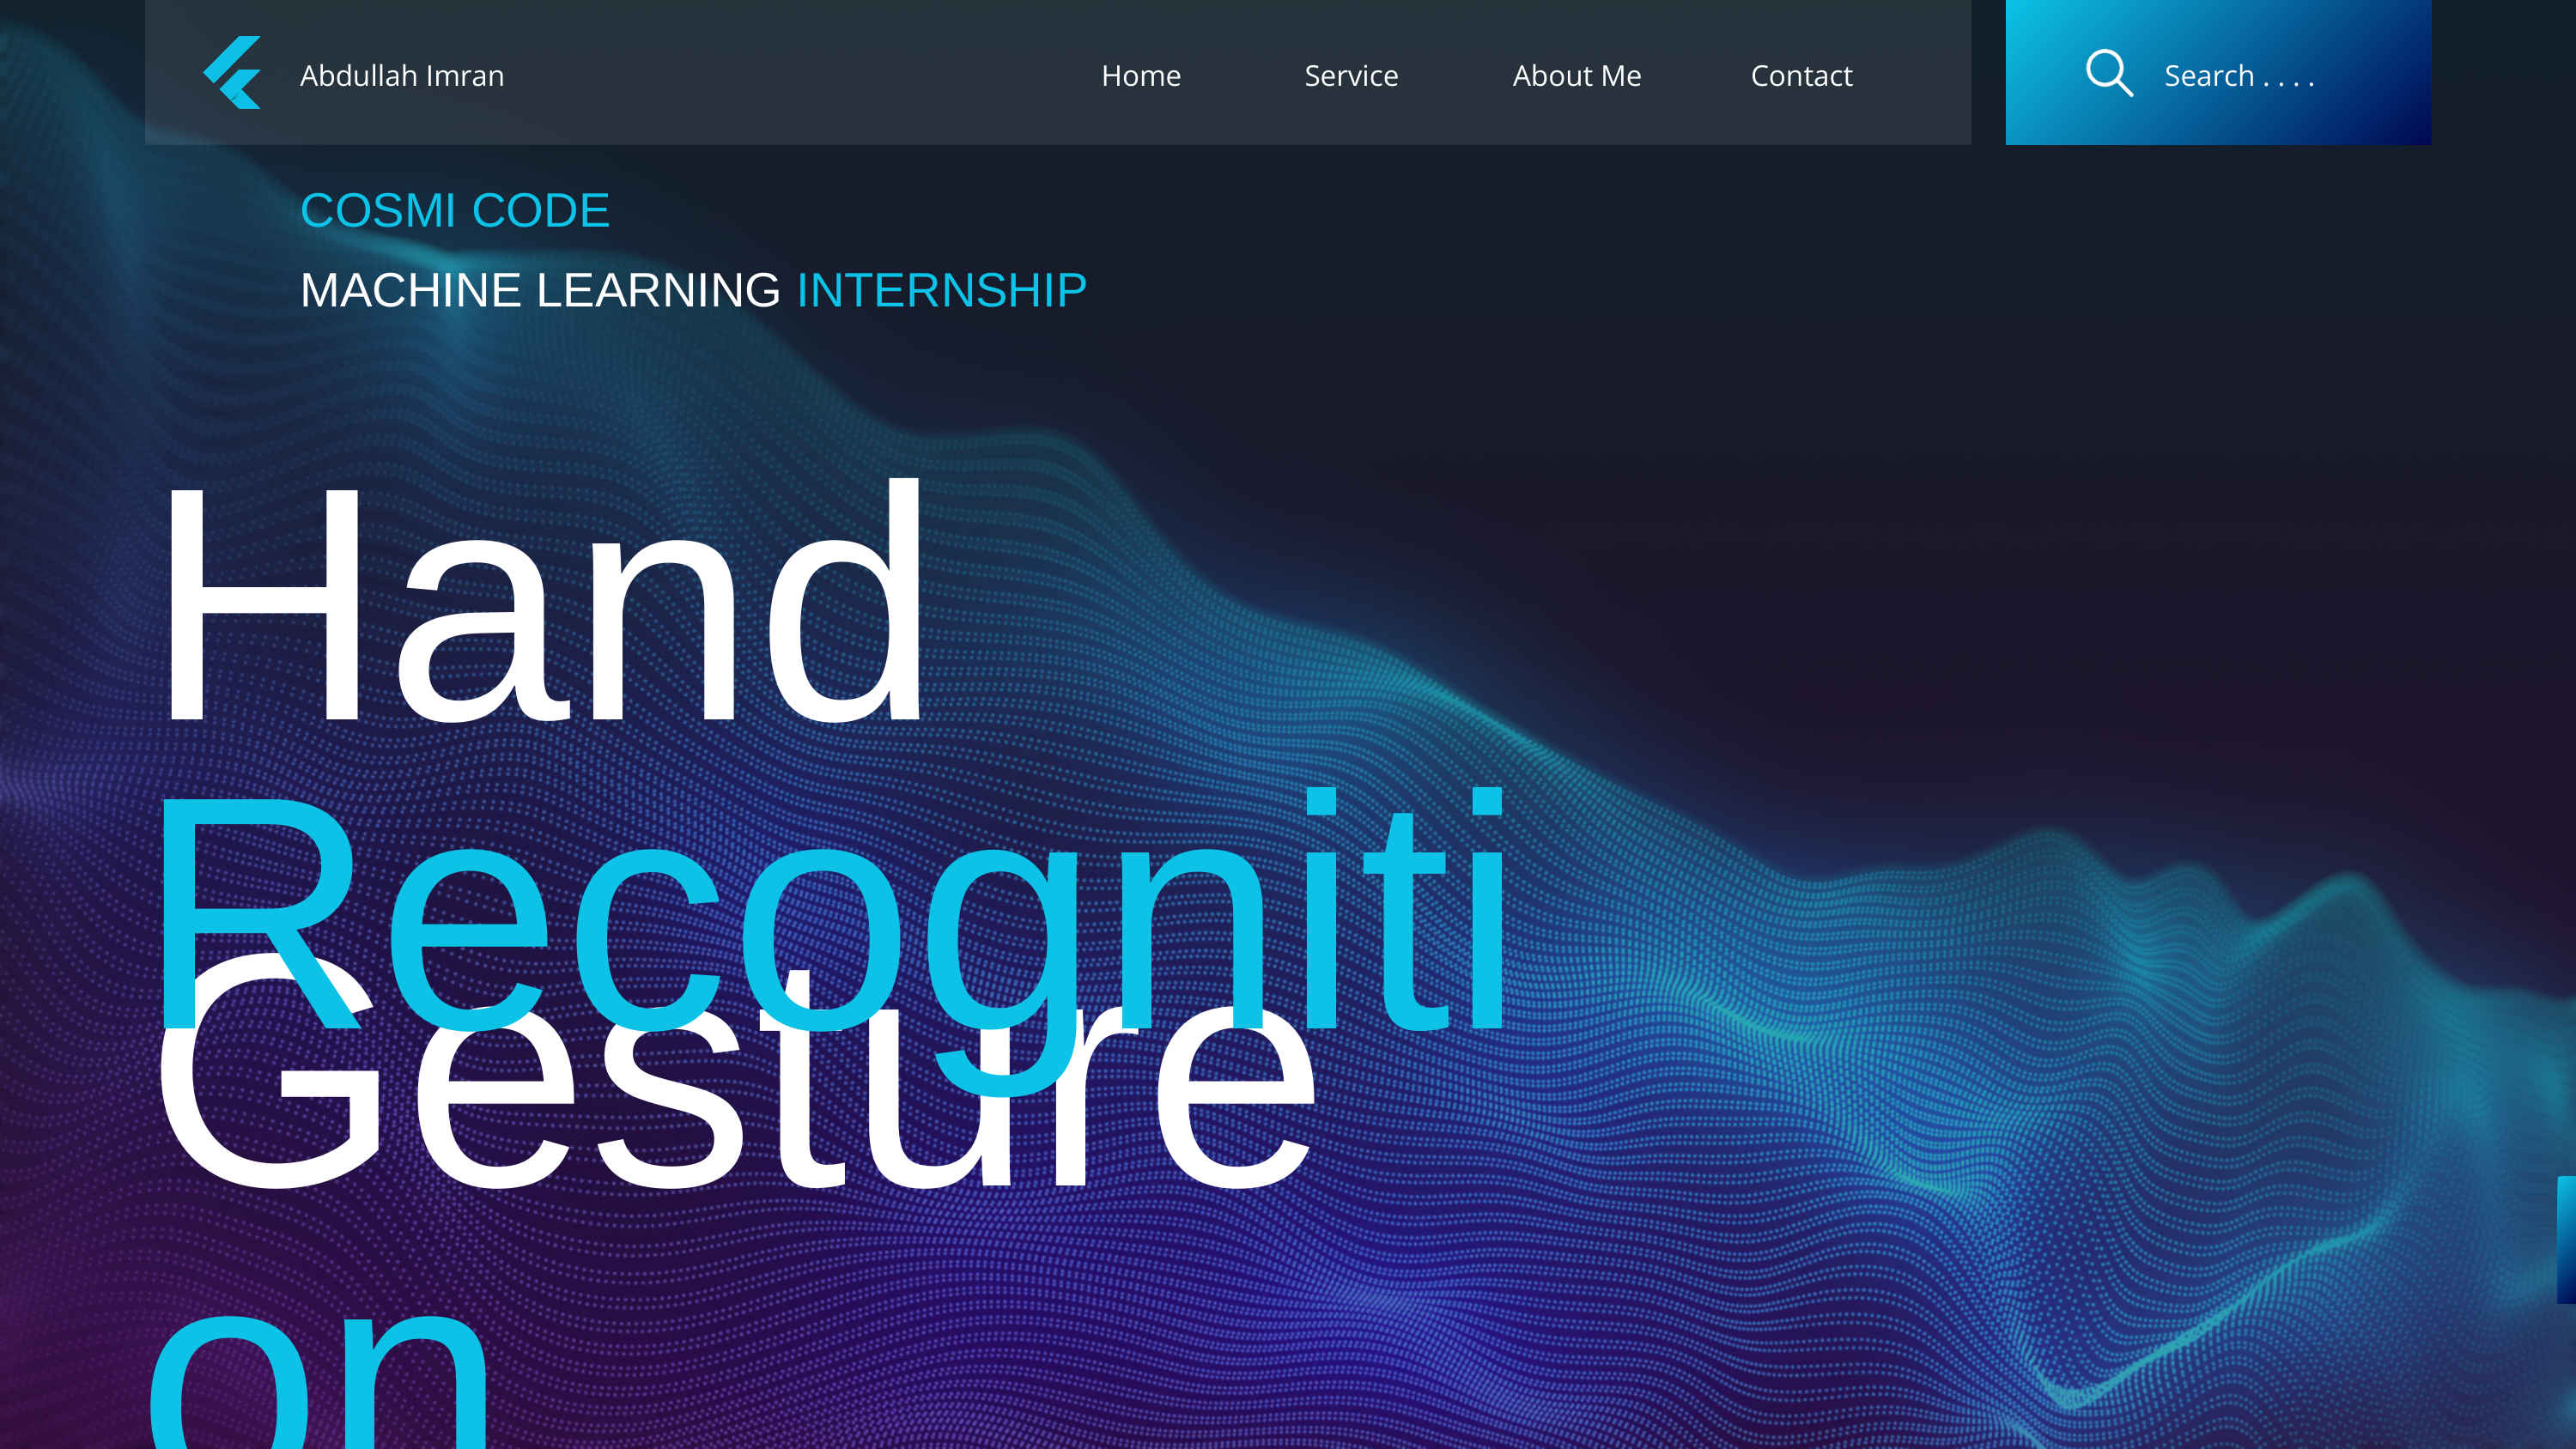

Abdullah Imran
Home
Service
About Me
Contact
Search . . . .
COSMI CODE

MACHINE LEARNING INTERNSHIP
Hand Gesture
Recognition